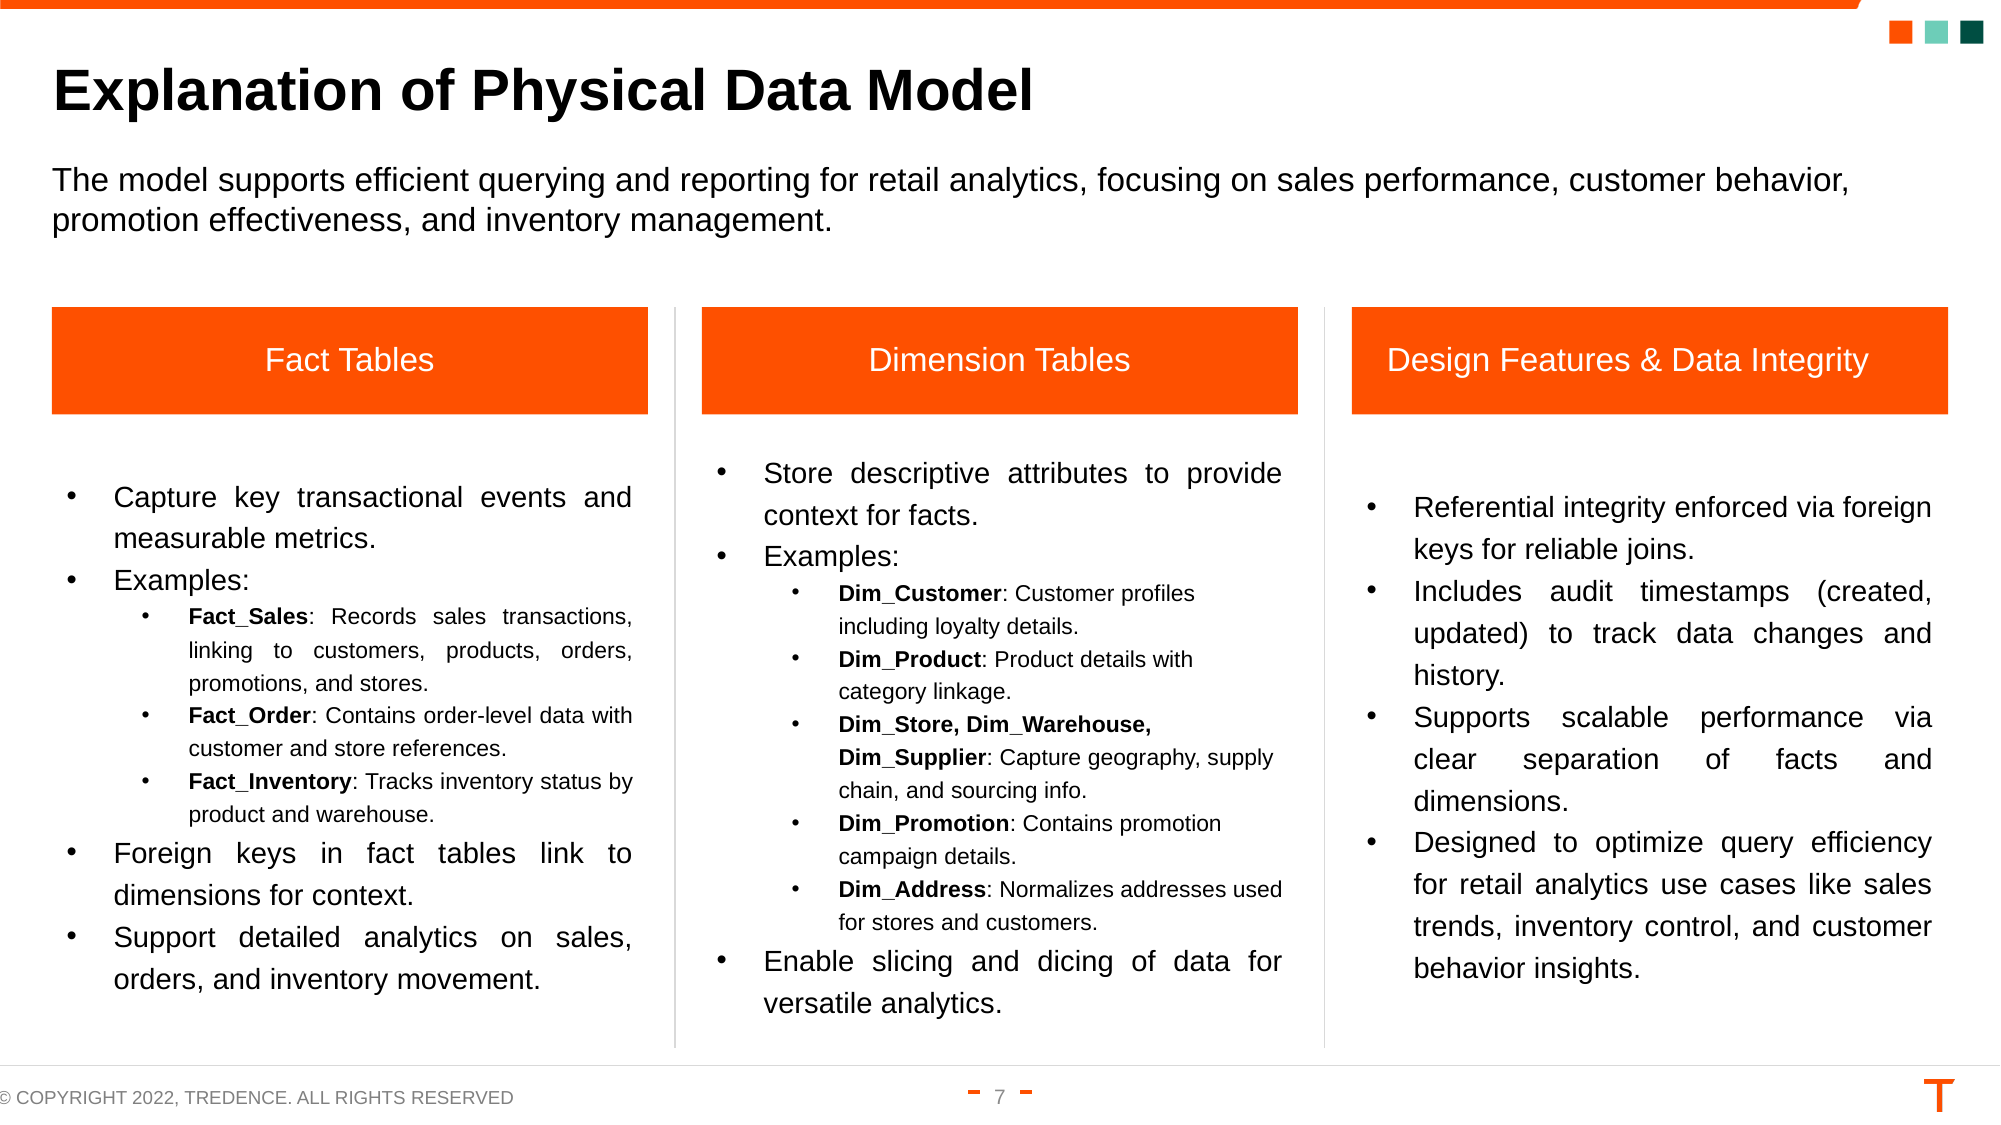

# Explanation of Physical Data Model
The model supports efficient querying and reporting for retail analytics, focusing on sales performance, customer behavior, promotion effectiveness, and inventory management.
Fact Tables
Dimension Tables
Design Features & Data Integrity
Capture key transactional events and measurable metrics.
Examples:
Fact_Sales: Records sales transactions, linking to customers, products, orders, promotions, and stores.
Fact_Order: Contains order-level data with customer and store references.
Fact_Inventory: Tracks inventory status by product and warehouse.
Foreign keys in fact tables link to dimensions for context.
Support detailed analytics on sales, orders, and inventory movement.
Store descriptive attributes to provide context for facts.
Examples:
Dim_Customer: Customer profiles including loyalty details.
Dim_Product: Product details with category linkage.
Dim_Store, Dim_Warehouse, Dim_Supplier: Capture geography, supply chain, and sourcing info.
Dim_Promotion: Contains promotion campaign details.
Dim_Address: Normalizes addresses used for stores and customers.
Enable slicing and dicing of data for versatile analytics.
Referential integrity enforced via foreign keys for reliable joins.
Includes audit timestamps (created, updated) to track data changes and history.
Supports scalable performance via clear separation of facts and dimensions.
Designed to optimize query efficiency for retail analytics use cases like sales trends, inventory control, and customer behavior insights.